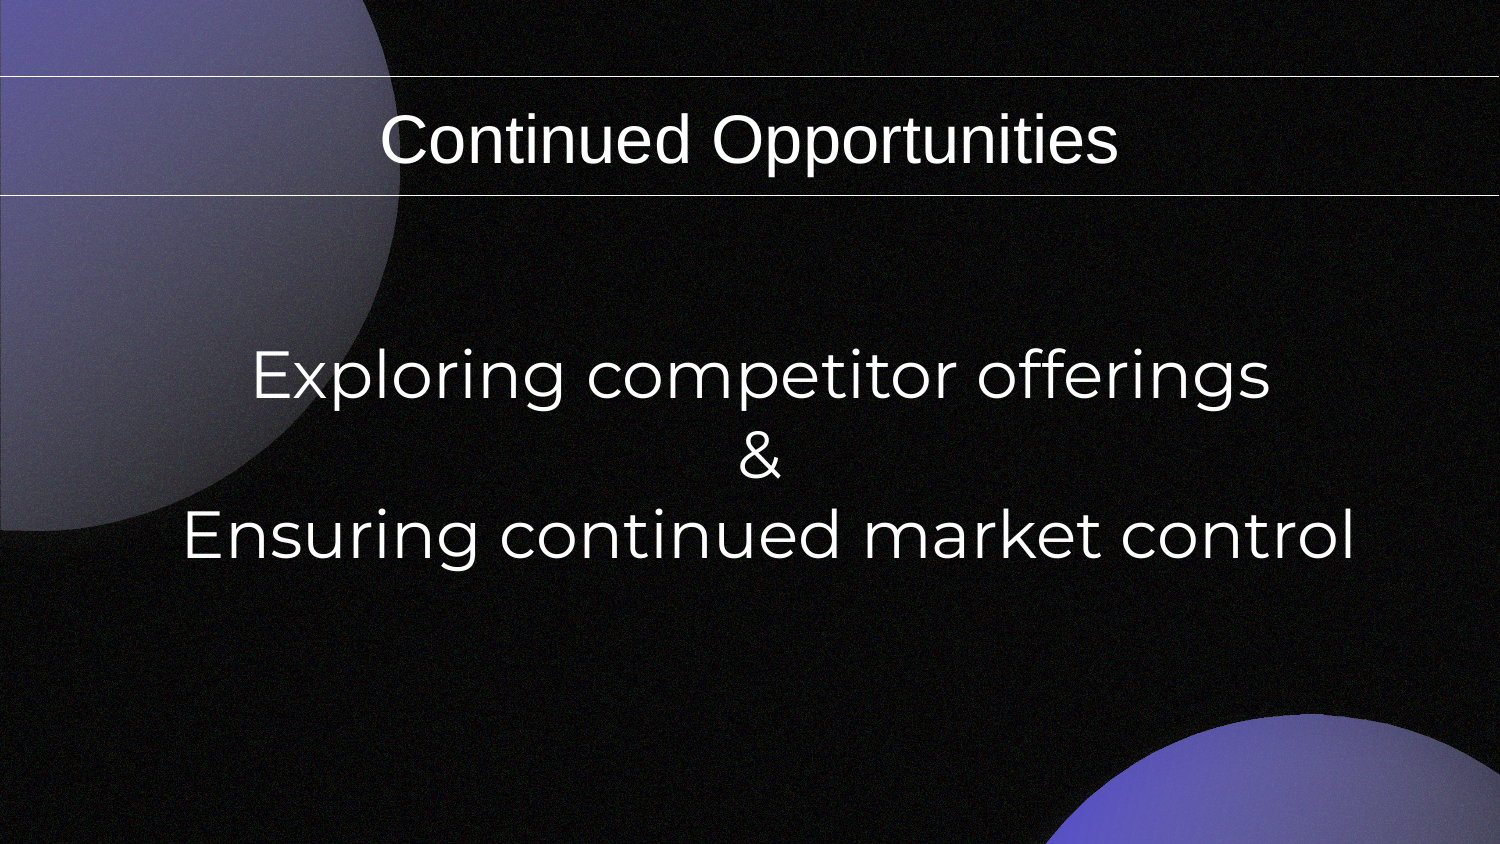

# Continued Opportunities
Exploring competitor offerings
&
 Ensuring continued market control